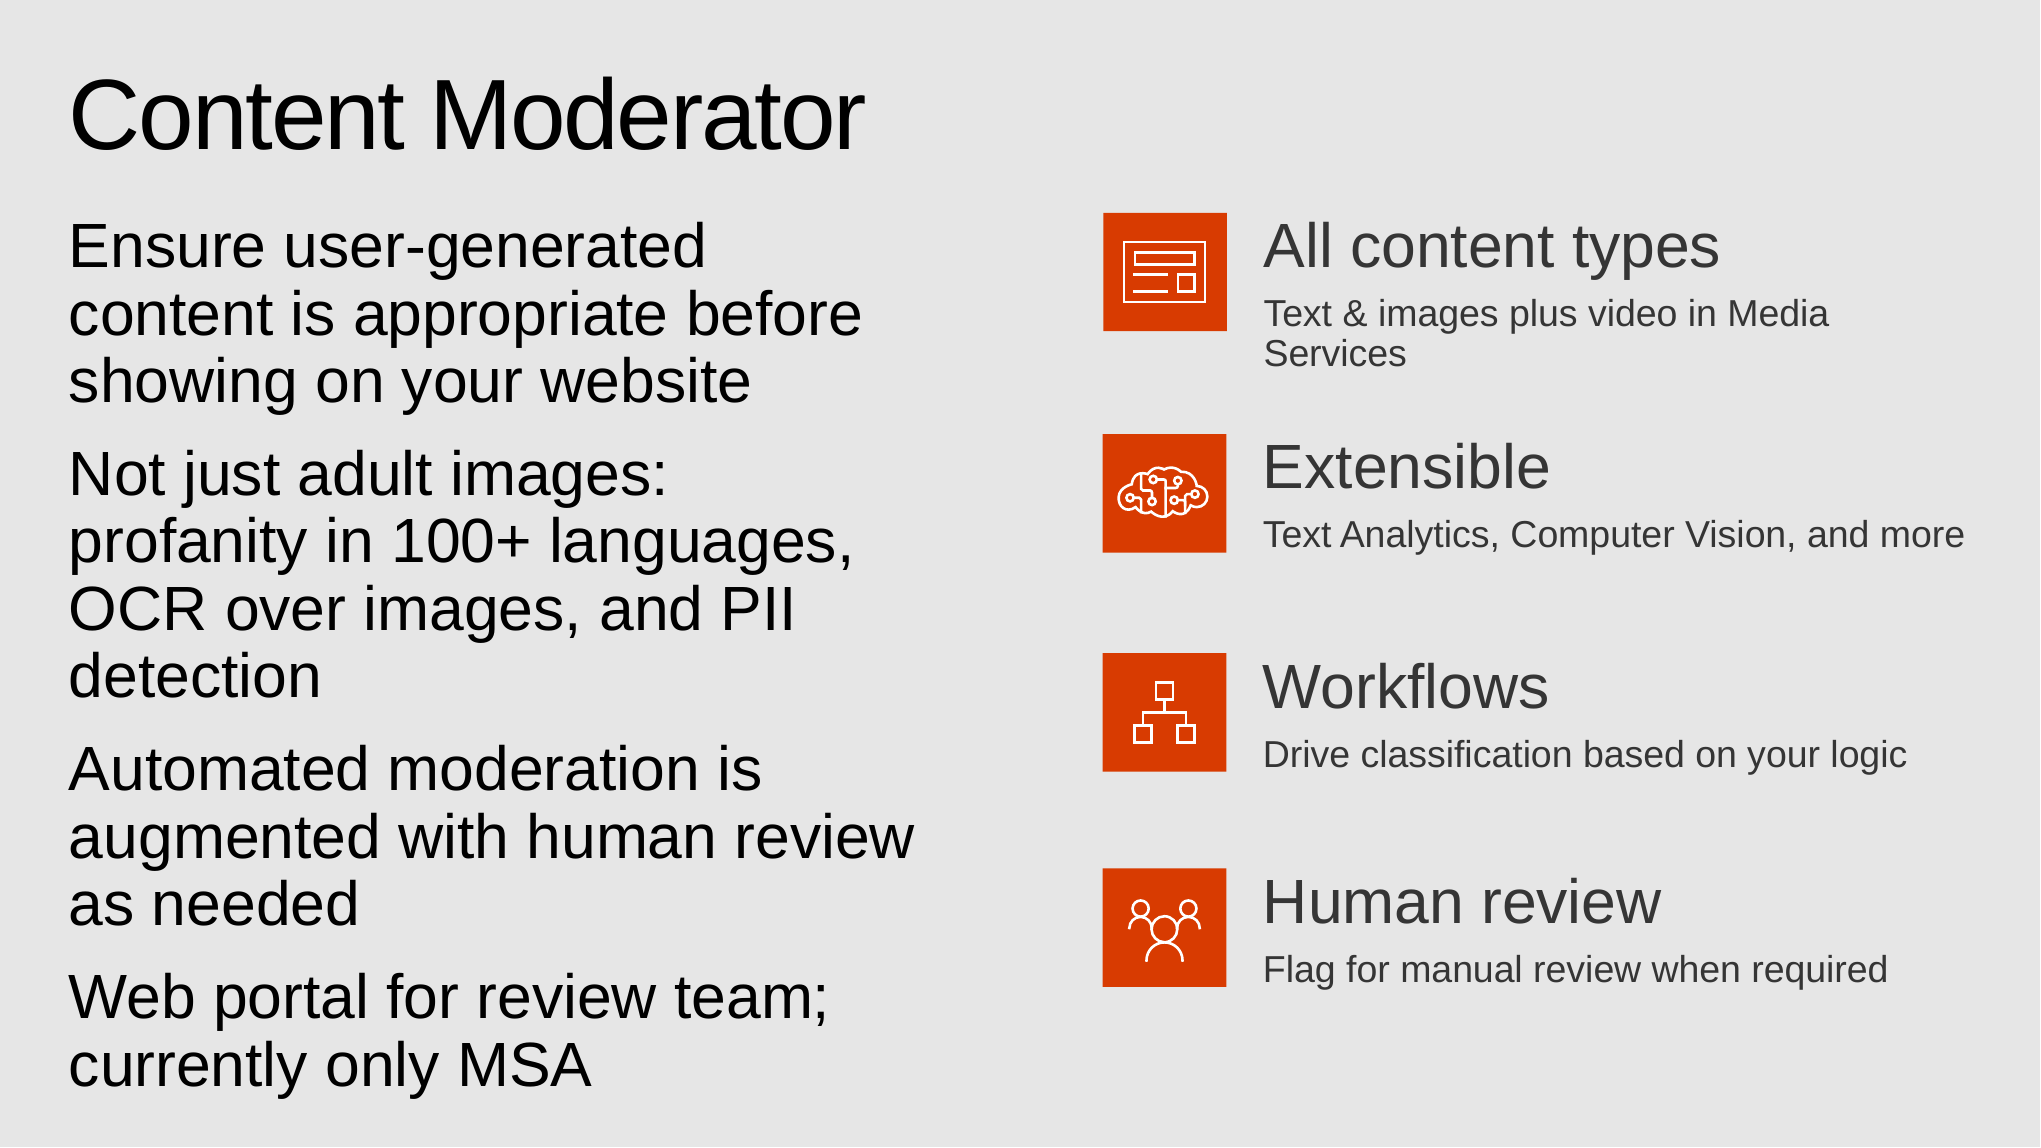

# Content Moderator
Ensure user-generated content is appropriate before showing on your website
Not just adult images: profanity in 100+ languages, OCR over images, and PII detection
Automated moderation is augmented with human review as needed
Web portal for review team; currently only MSA
All content types
Text & images plus video in Media Services

Extensible
Text Analytics, Computer Vision, and more

Workflows
Drive classification based on your logic

Human review
Flag for manual review when required